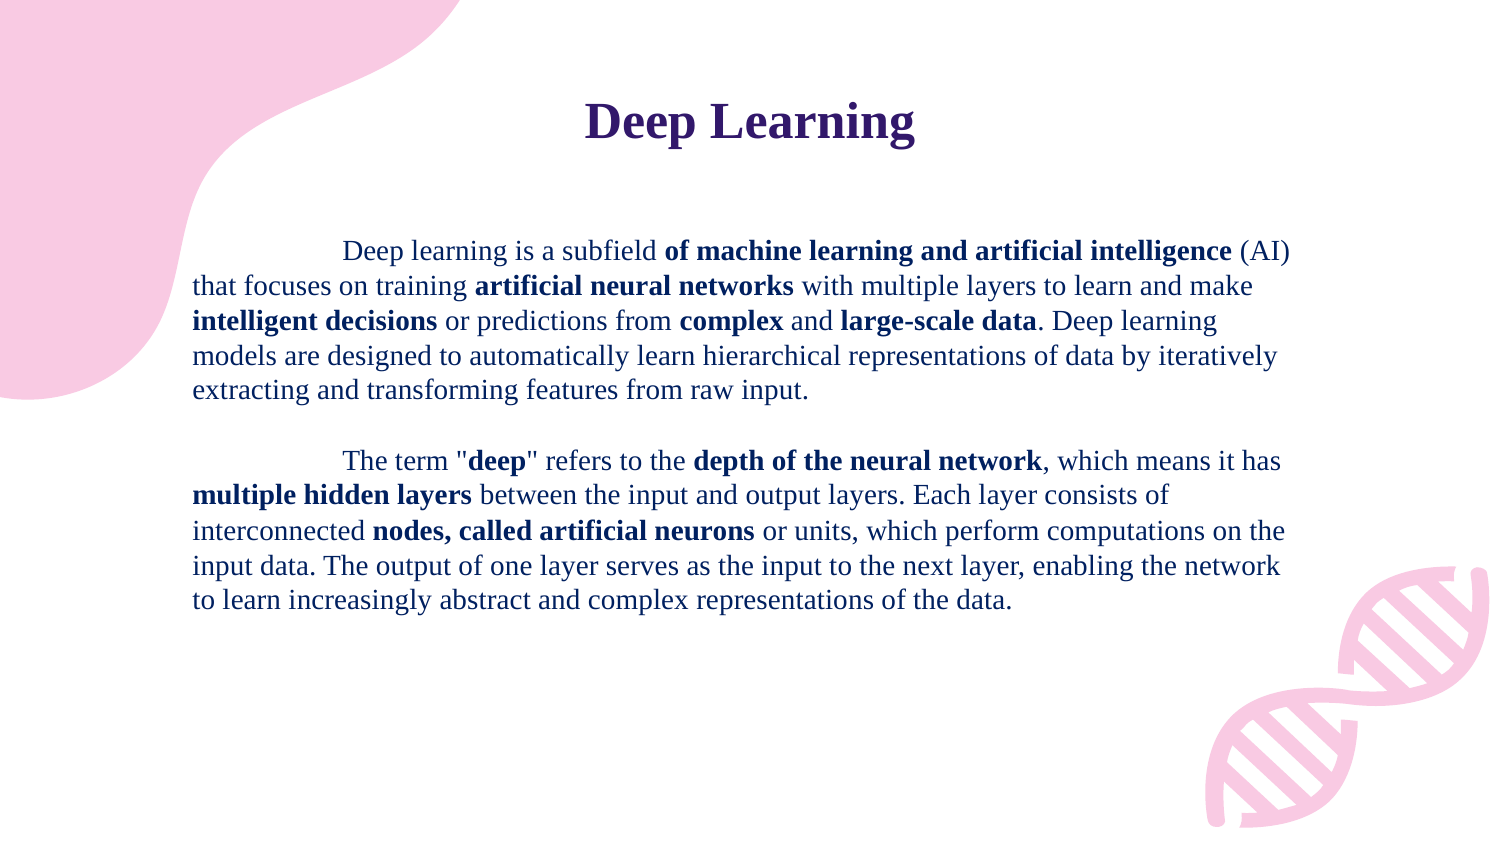

# Deep Learning
	Deep learning is a subfield of machine learning and artificial intelligence (AI) that focuses on training artificial neural networks with multiple layers to learn and make intelligent decisions or predictions from complex and large-scale data. Deep learning models are designed to automatically learn hierarchical representations of data by iteratively extracting and transforming features from raw input.

	The term "deep" refers to the depth of the neural network, which means it has multiple hidden layers between the input and output layers. Each layer consists of interconnected nodes, called artificial neurons or units, which perform computations on the input data. The output of one layer serves as the input to the next layer, enabling the network to learn increasingly abstract and complex representations of the data.